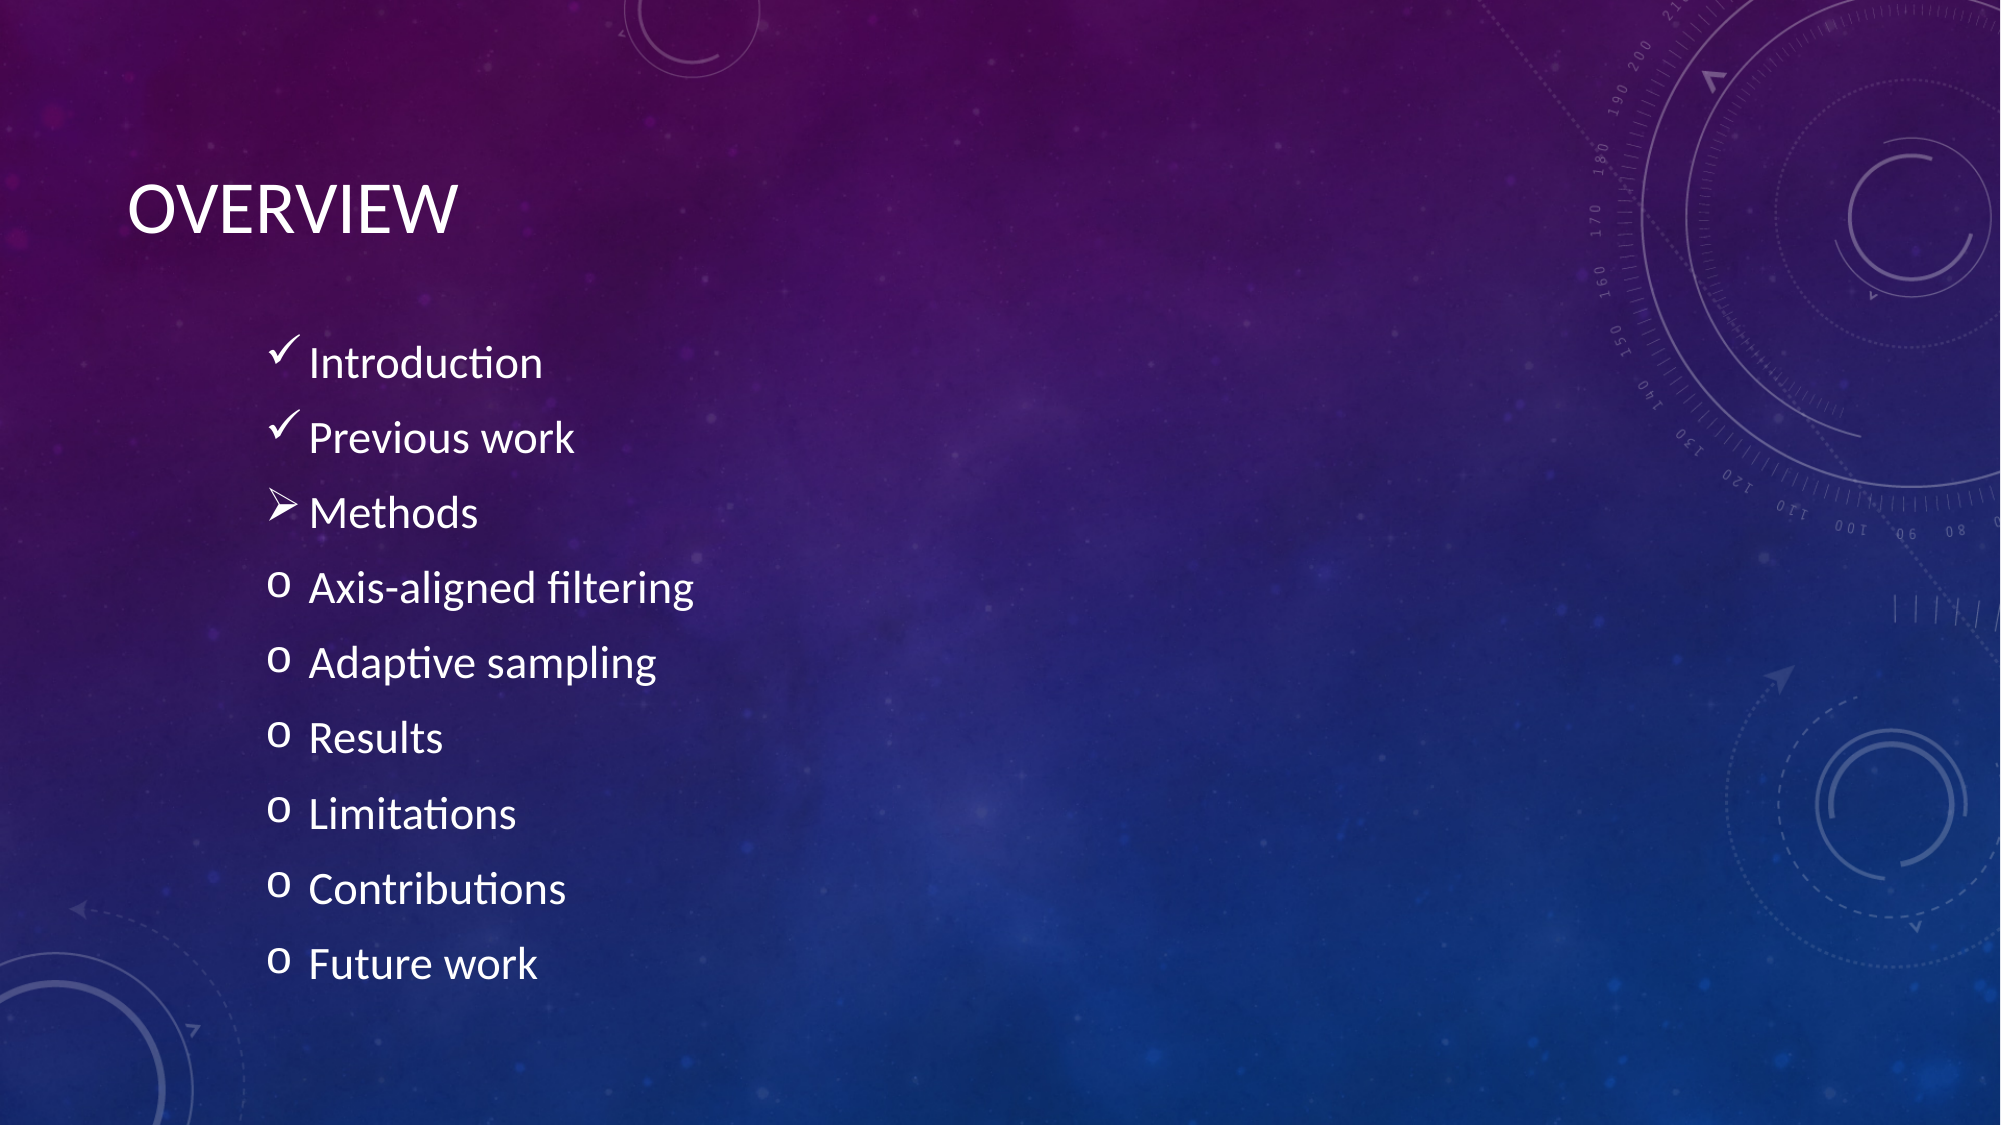

# Overview
Introduction
Previous work
Methods
Axis-aligned filtering
Adaptive sampling
Results
Limitations
Contributions
Future work